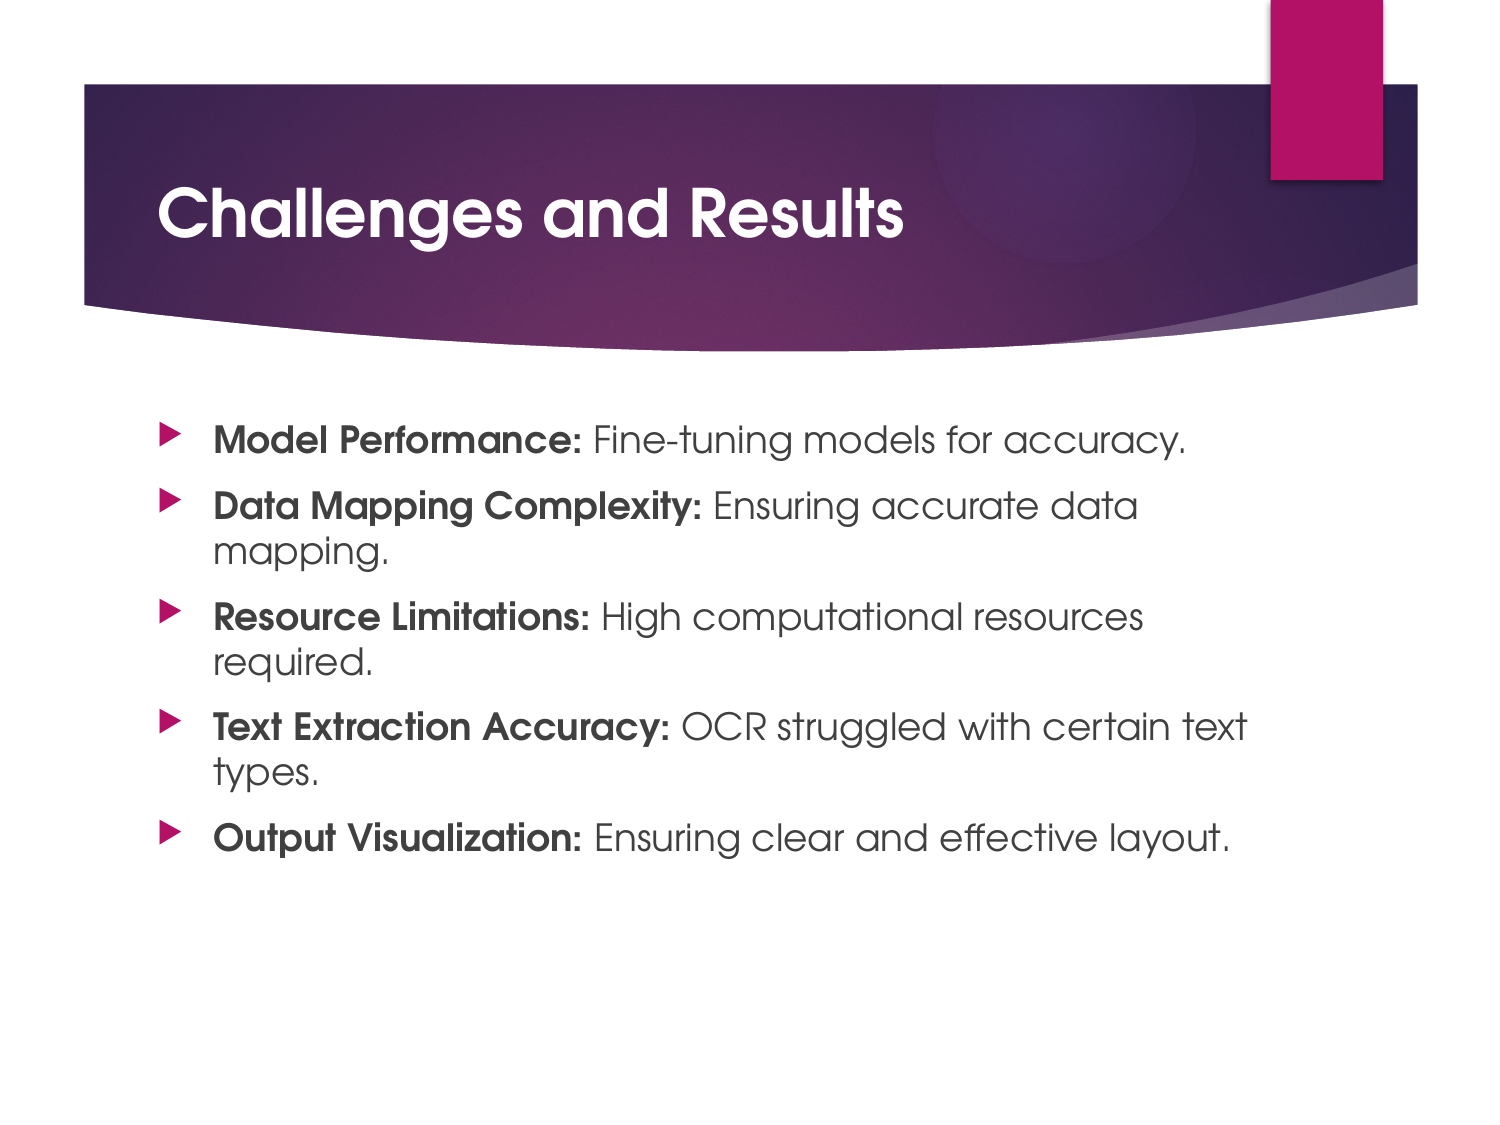

# Challenges and Results
Model Performance: Fine-tuning models for accuracy.
Data Mapping Complexity: Ensuring accurate data mapping.
Resource Limitations: High computational resources required.
Text Extraction Accuracy: OCR struggled with certain text types.
Output Visualization: Ensuring clear and effective layout.